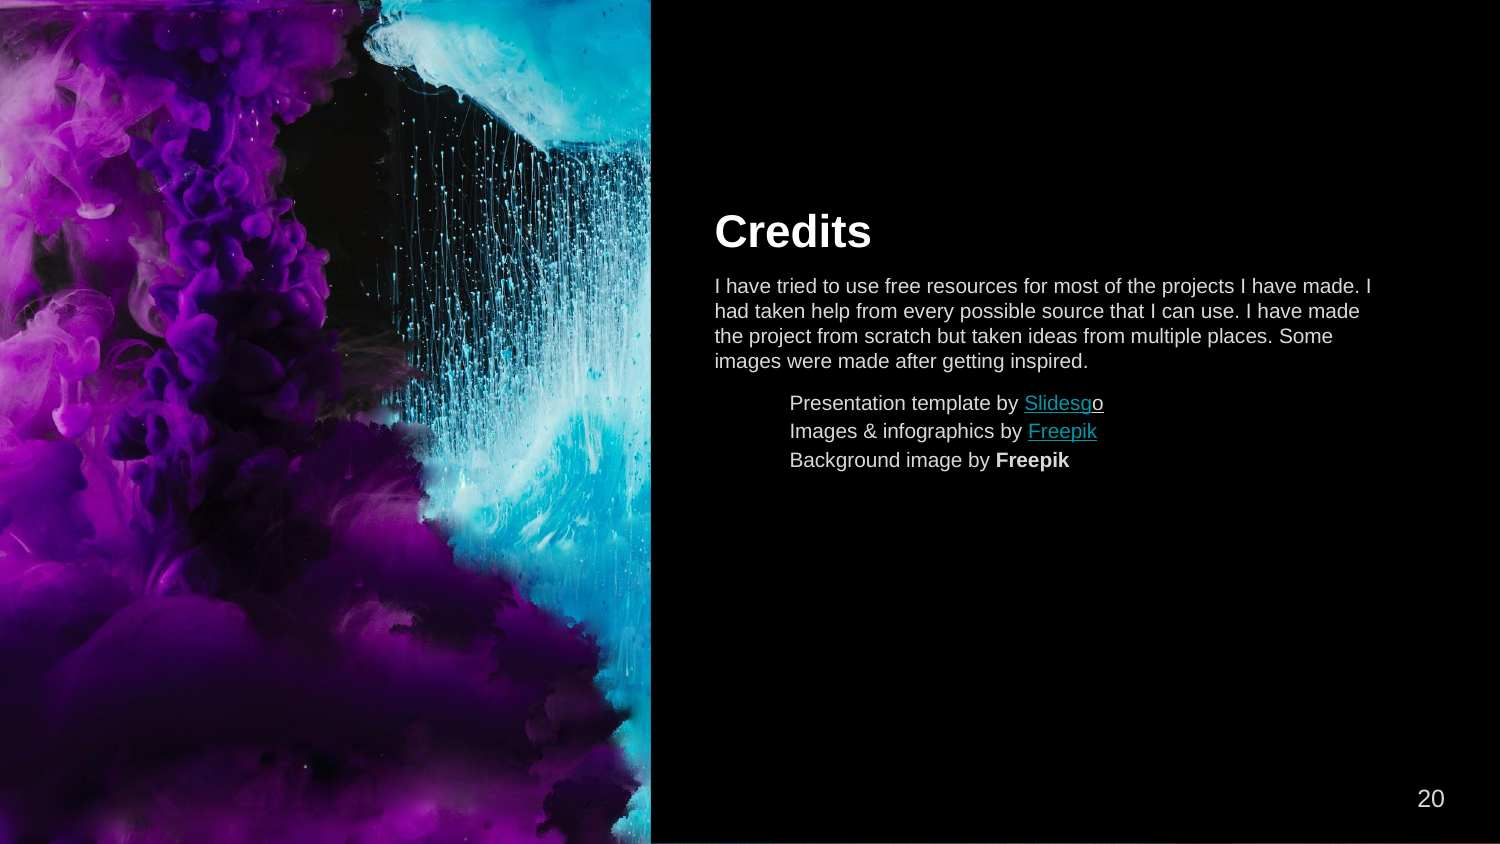

# Credits
I have tried to use free resources for most of the projects I have made. I had taken help from every possible source that I can use. I have made the project from scratch but taken ideas from multiple places. Some images were made after getting inspired.
Presentation template by Slidesgo
Images & infographics by Freepik
Background image by Freepik
Freepik.com
Big image slide photo created by Freepik

20